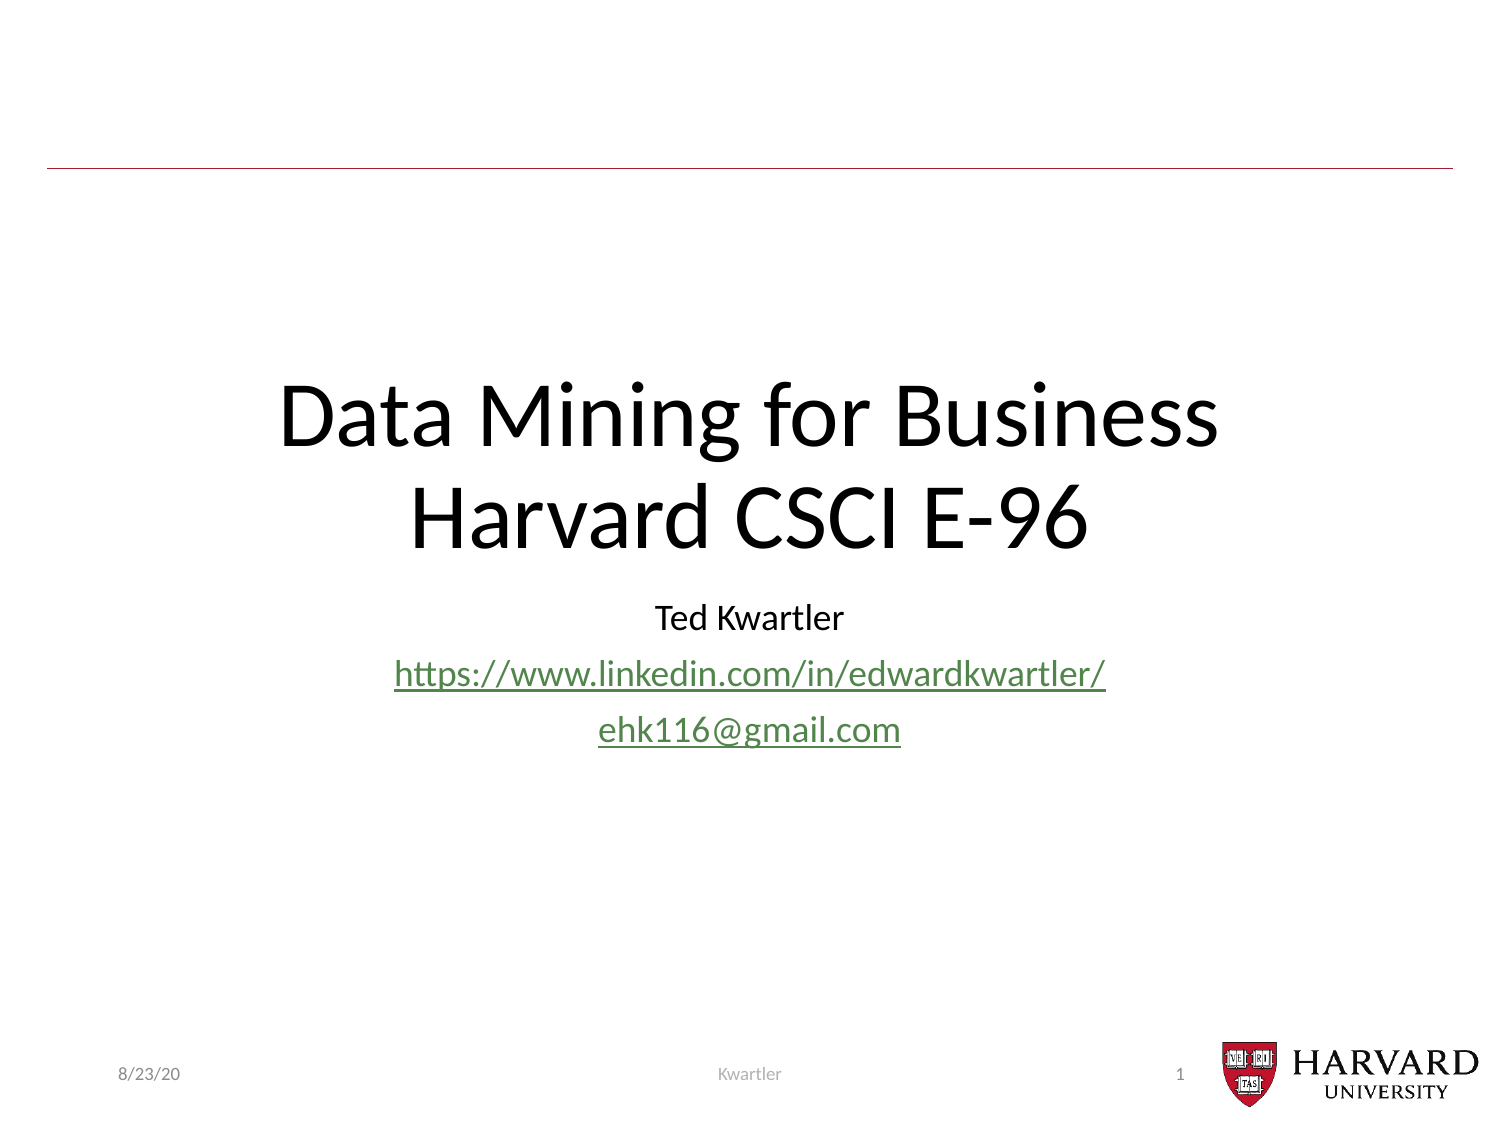

# Data Mining for Business Harvard CSCI E-96
Ted Kwartler
https://www.linkedin.com/in/edwardkwartler/
ehk116@gmail.com
8/23/20
Kwartler
1